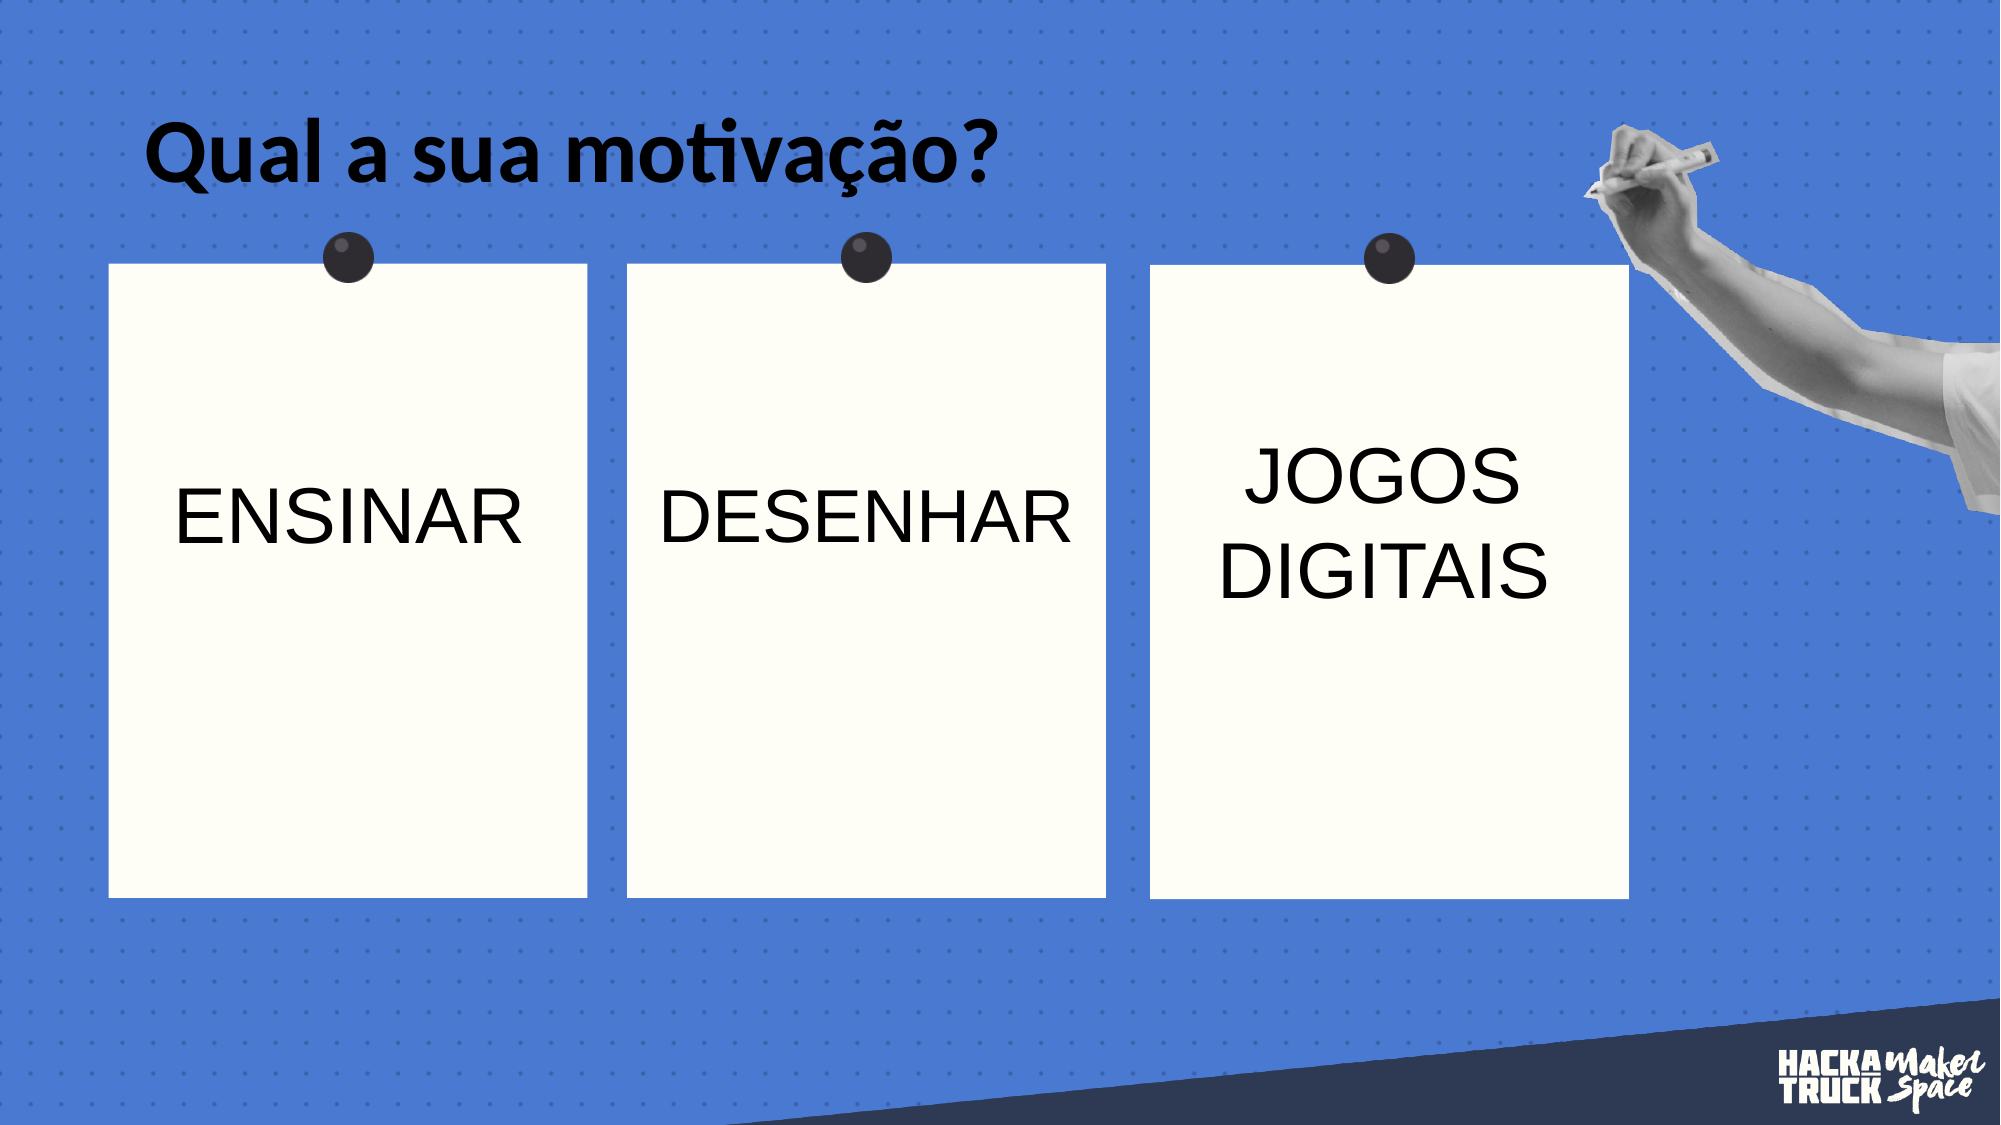

# Qual a sua motivação?

JOGOS DIGITAIS
ENSINAR
DESENHAR